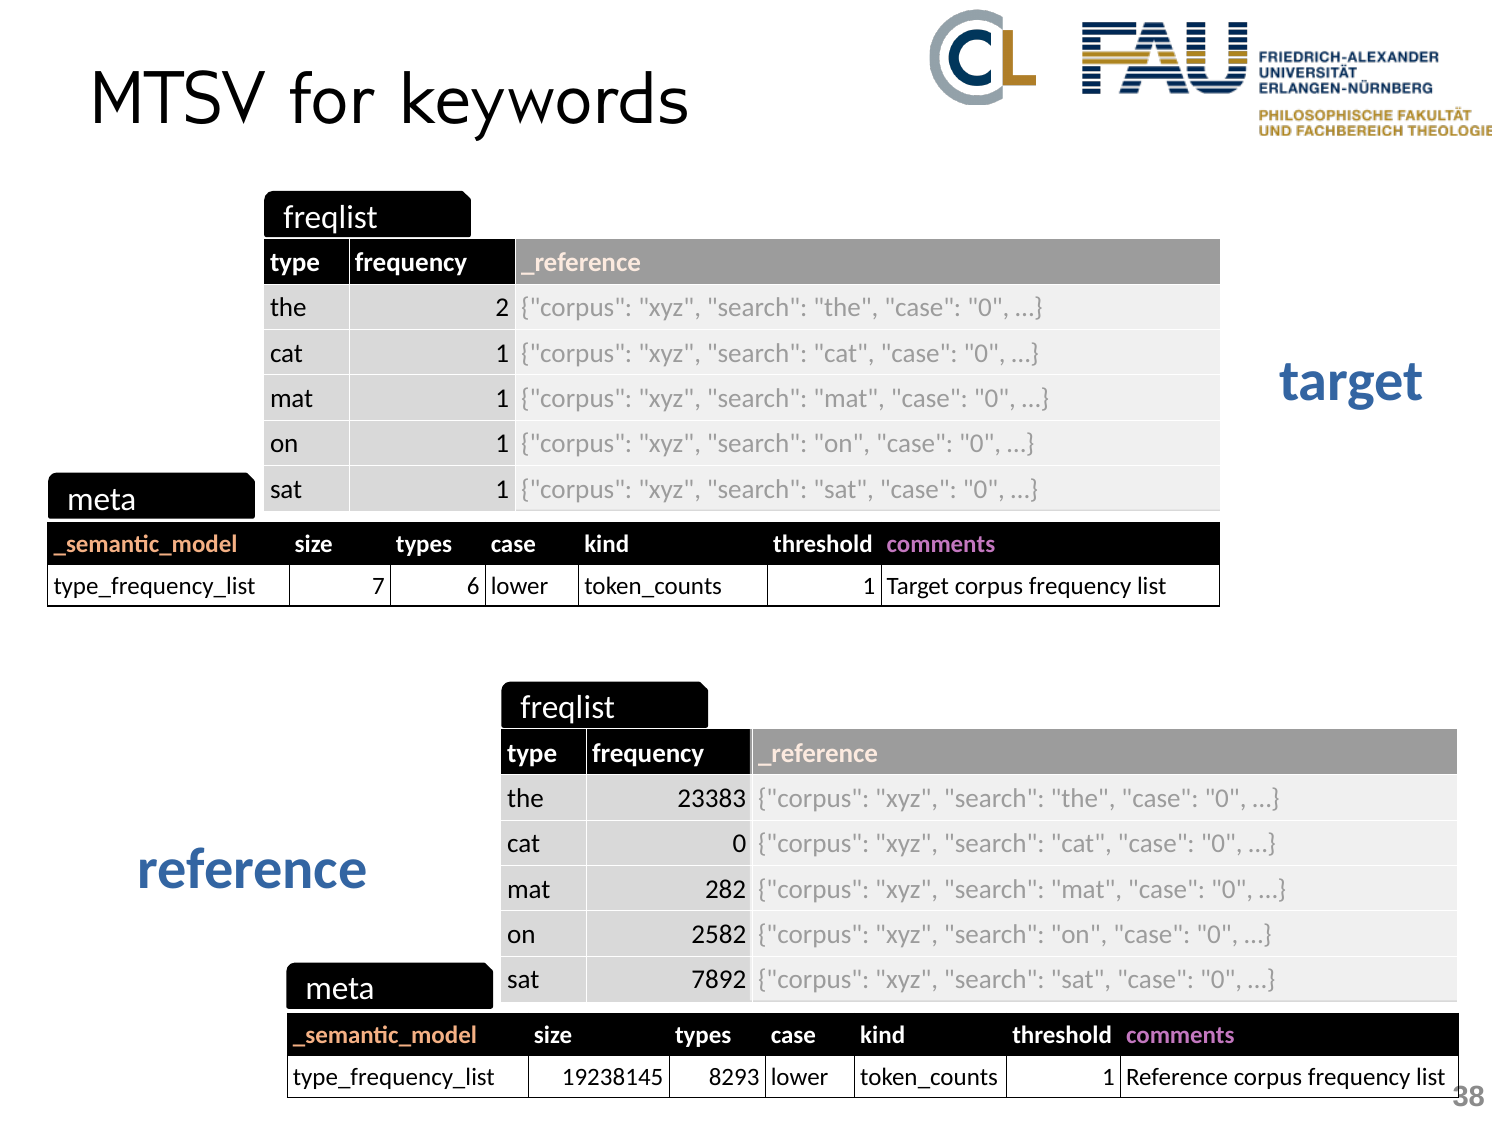

# MTSV for keywords
freqlist

| type | frequency | \_reference |
| --- | --- | --- |
| the | 2 | {"corpus": "xyz", "search": "the", "case": "0", …} |
| cat | 1 | {"corpus": "xyz", "search": "cat", "case": "0", …} |
| mat | 1 | {"corpus": "xyz", "search": "mat", "case": "0", …} |
| on | 1 | {"corpus": "xyz", "search": "on", "case": "0", …} |
| sat | 1 | {"corpus": "xyz", "search": "sat", "case": "0", …} |
target
meta
| \_semantic\_model | size | types | case | kind | threshold | comments |
| --- | --- | --- | --- | --- | --- | --- |
| type\_frequency\_list | 7 | 6 | lower | token\_counts | 1 | Target corpus frequency list |
freqlist

| type | frequency | \_reference |
| --- | --- | --- |
| the | 23383 | {"corpus": "xyz", "search": "the", "case": "0", …} |
| cat | 0 | {"corpus": "xyz", "search": "cat", "case": "0", …} |
| mat | 282 | {"corpus": "xyz", "search": "mat", "case": "0", …} |
| on | 2582 | {"corpus": "xyz", "search": "on", "case": "0", …} |
| sat | 7892 | {"corpus": "xyz", "search": "sat", "case": "0", …} |
reference
meta
| \_semantic\_model | size | types | case | kind | threshold | comments |
| --- | --- | --- | --- | --- | --- | --- |
| type\_frequency\_list | 19238145 | 8293 | lower | token\_counts | 1 | Reference corpus frequency list |
38